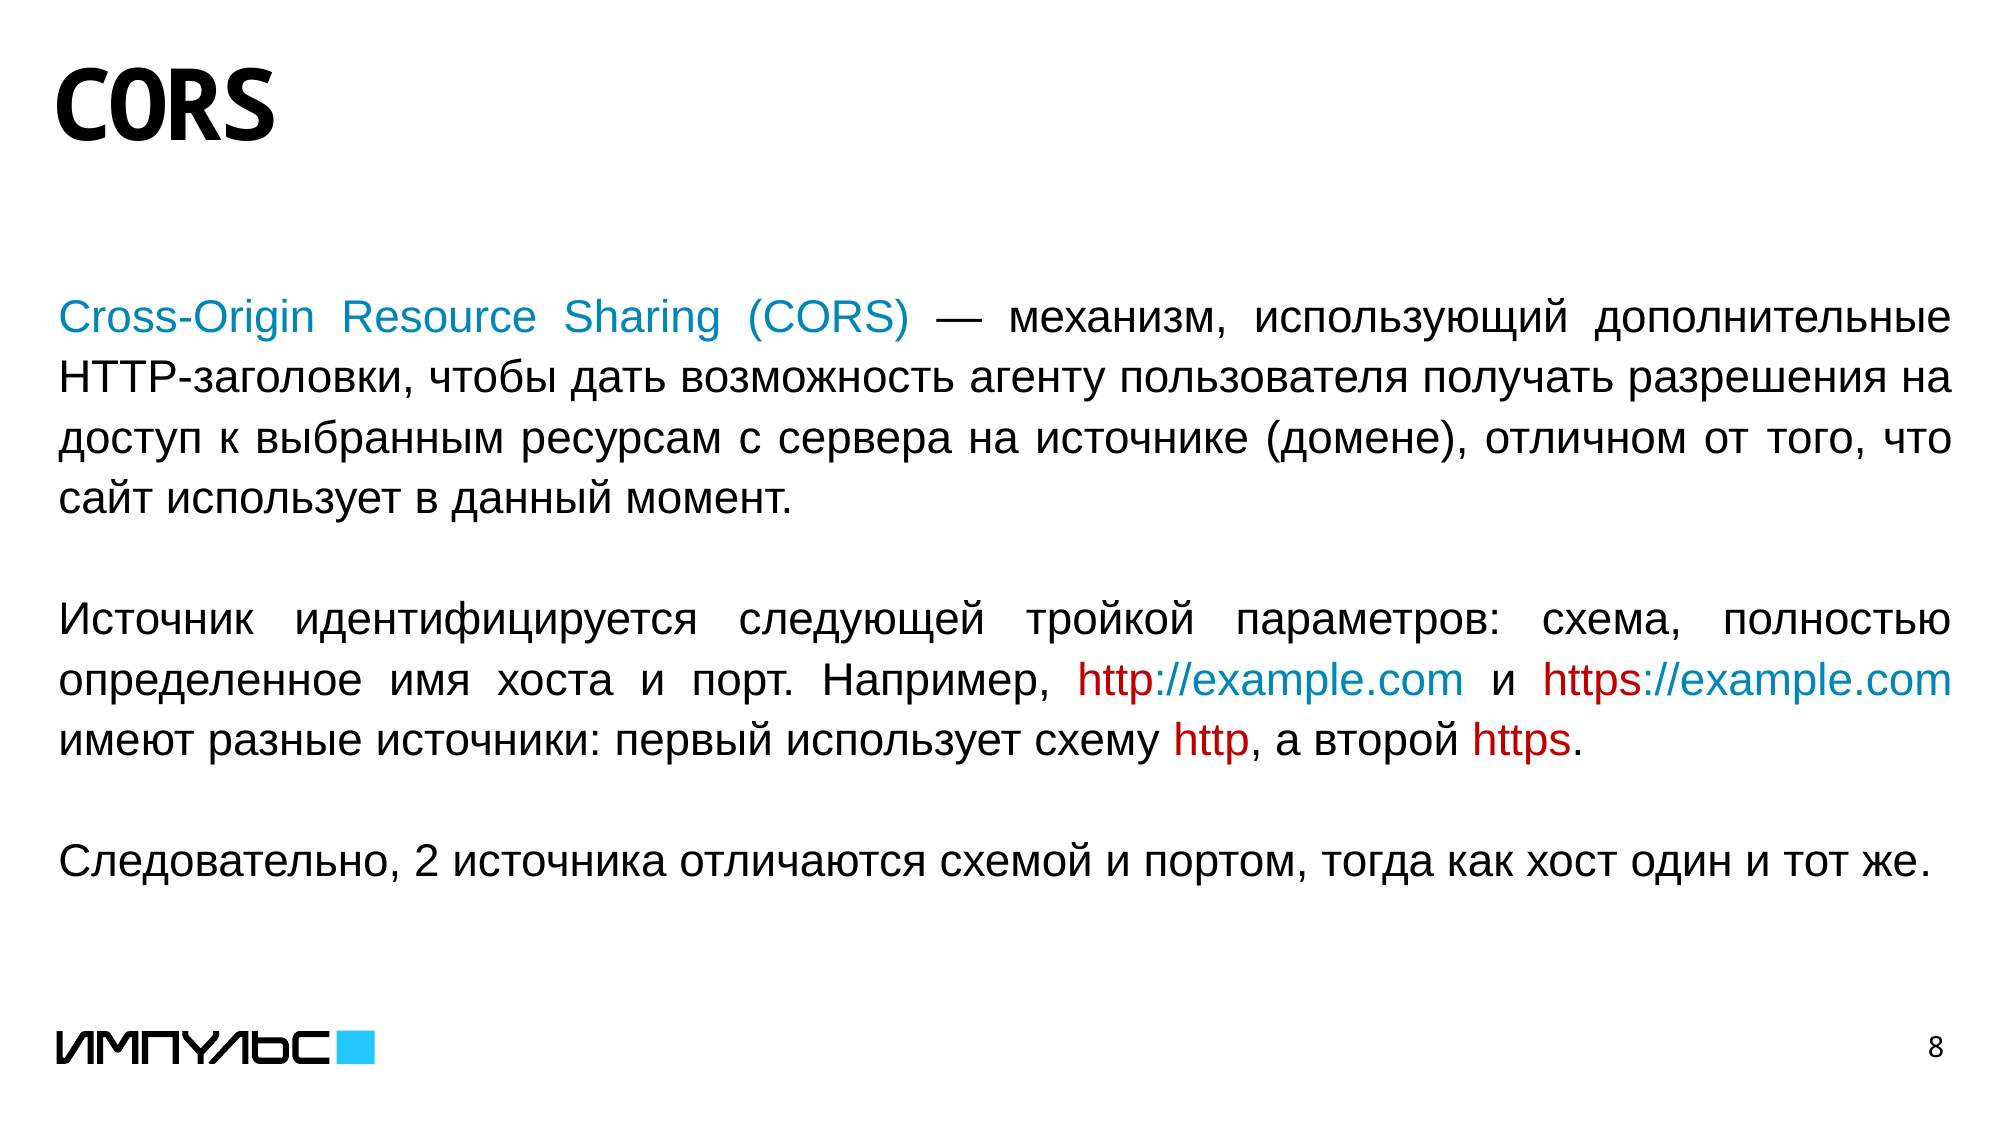

# CORS

Cross-Origin Resource Sharing (CORS) — механизм, использующий дополнительные HTTP-заголовки, чтобы дать возможность агенту пользователя получать разрешения на доступ к выбранным ресурсам с сервера на источнике (домене), отличном от того, что сайт использует в данный момент.

Источник идентифицируется следующей тройкой параметров: схема, полностью определенное имя хоста и порт. Например, http://example.com и https://example.com имеют разные источники: первый использует схему http, а второй https.

Следовательно, 2 источника отличаются схемой и портом, тогда как хост один и тот же.
8